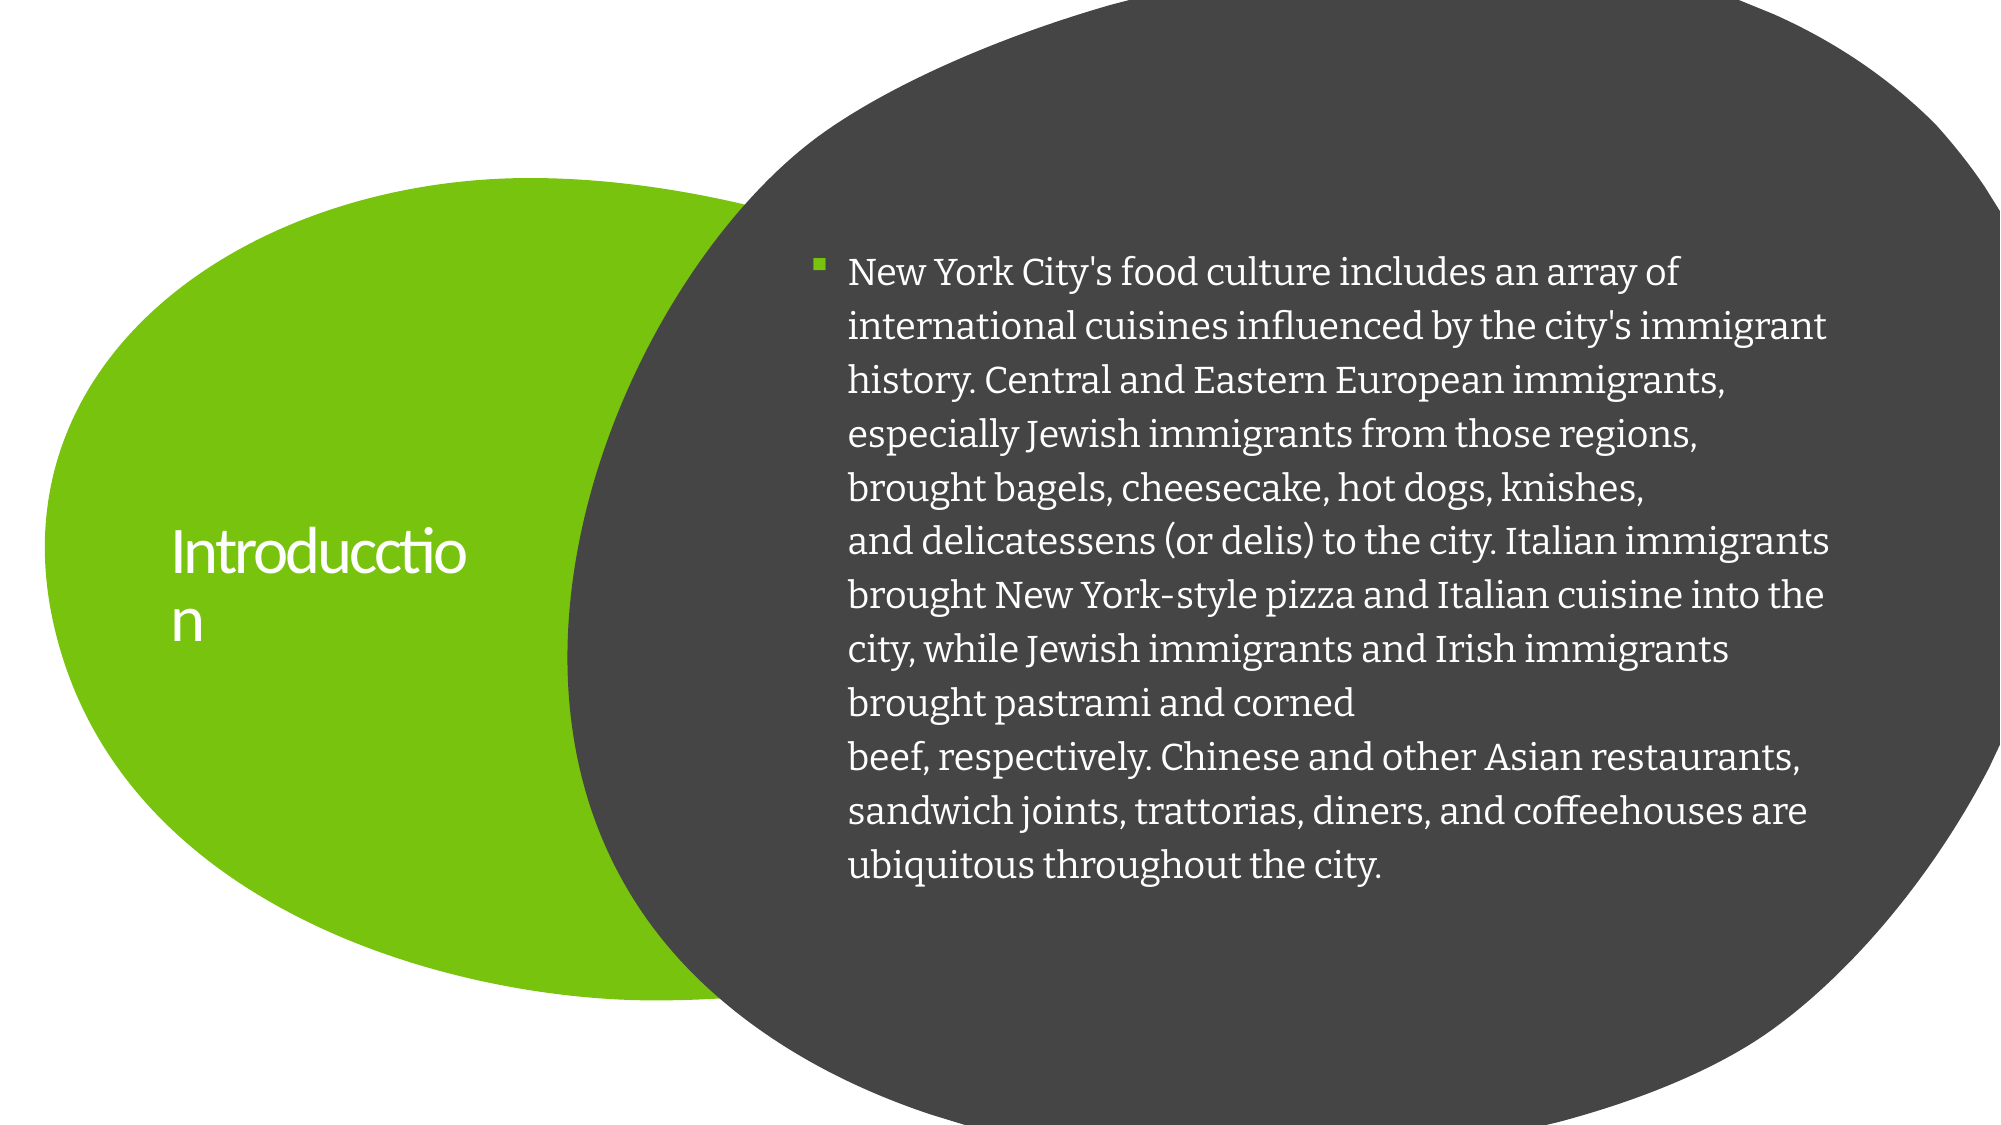

New York City's food culture includes an array of international cuisines influenced by the city's immigrant history. Central and Eastern European immigrants, especially Jewish immigrants from those regions, brought bagels, cheesecake, hot dogs, knishes, and delicatessens (or delis) to the city. Italian immigrants brought New York-style pizza and Italian cuisine into the city, while Jewish immigrants and Irish immigrants brought pastrami and corned beef, respectively. Chinese and other Asian restaurants, sandwich joints, trattorias, diners, and coffeehouses are ubiquitous throughout the city.
# Introducction